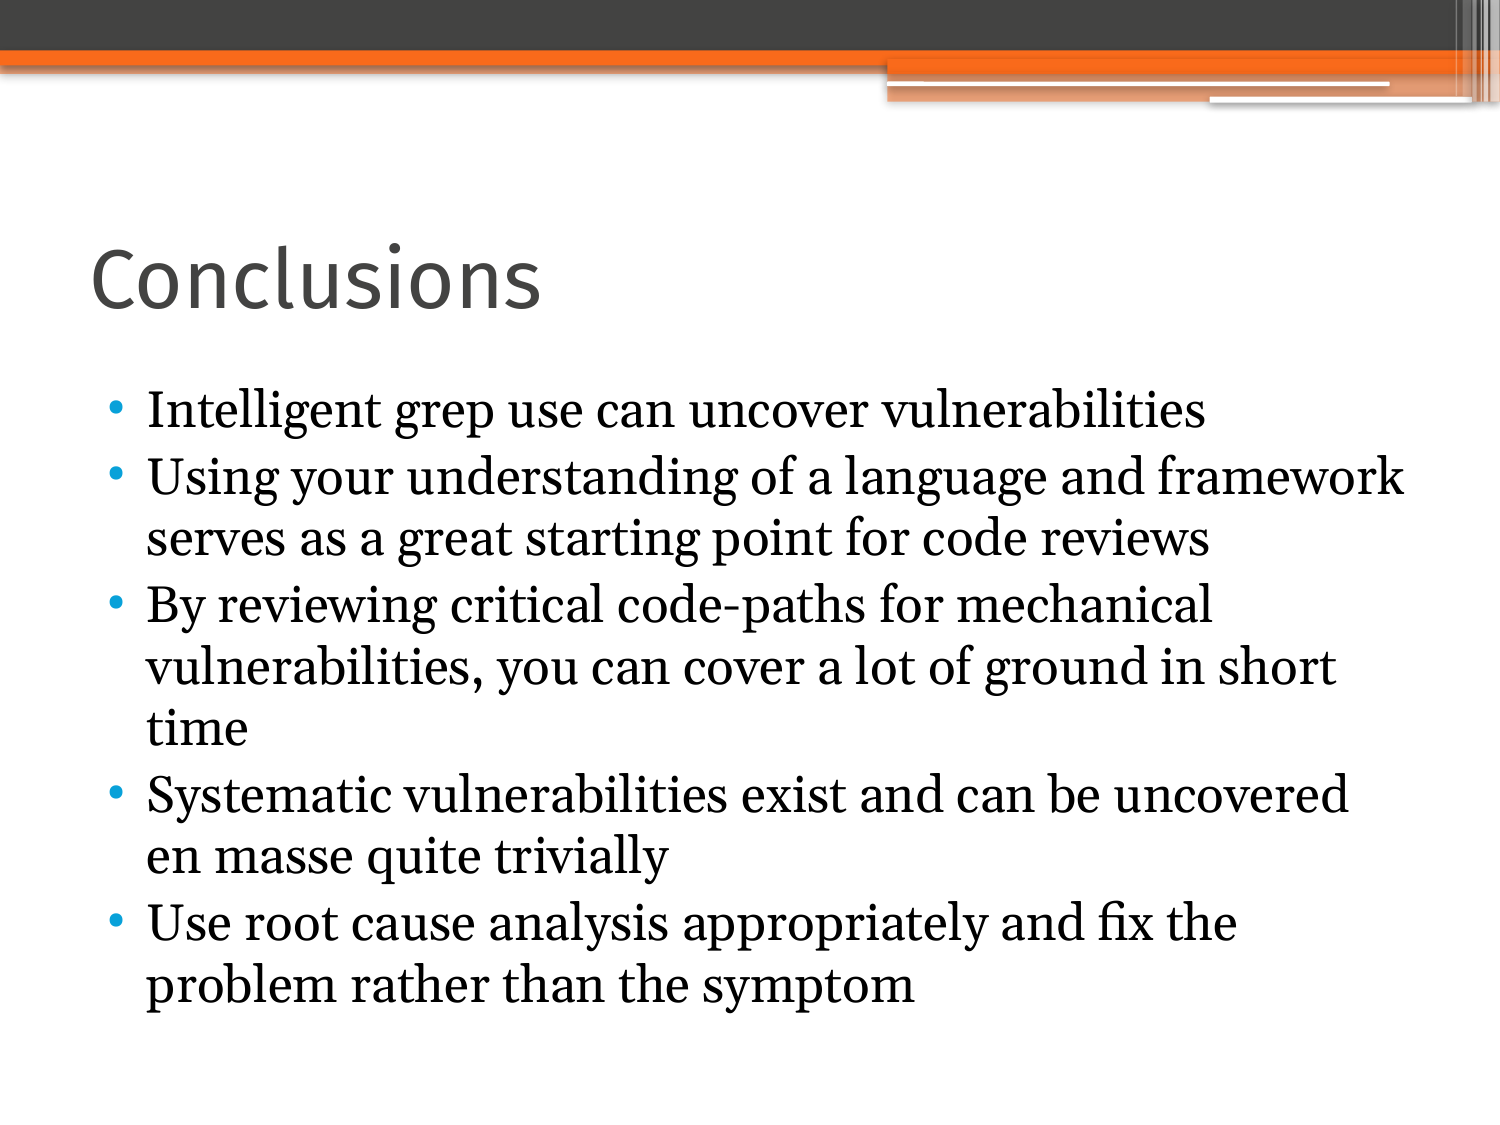

# Conclusions
Intelligent grep use can uncover vulnerabilities
Using your understanding of a language and framework serves as a great starting point for code reviews
By reviewing critical code-paths for mechanical vulnerabilities, you can cover a lot of ground in short time
Systematic vulnerabilities exist and can be uncovered en masse quite trivially
Use root cause analysis appropriately and fix the problem rather than the symptom